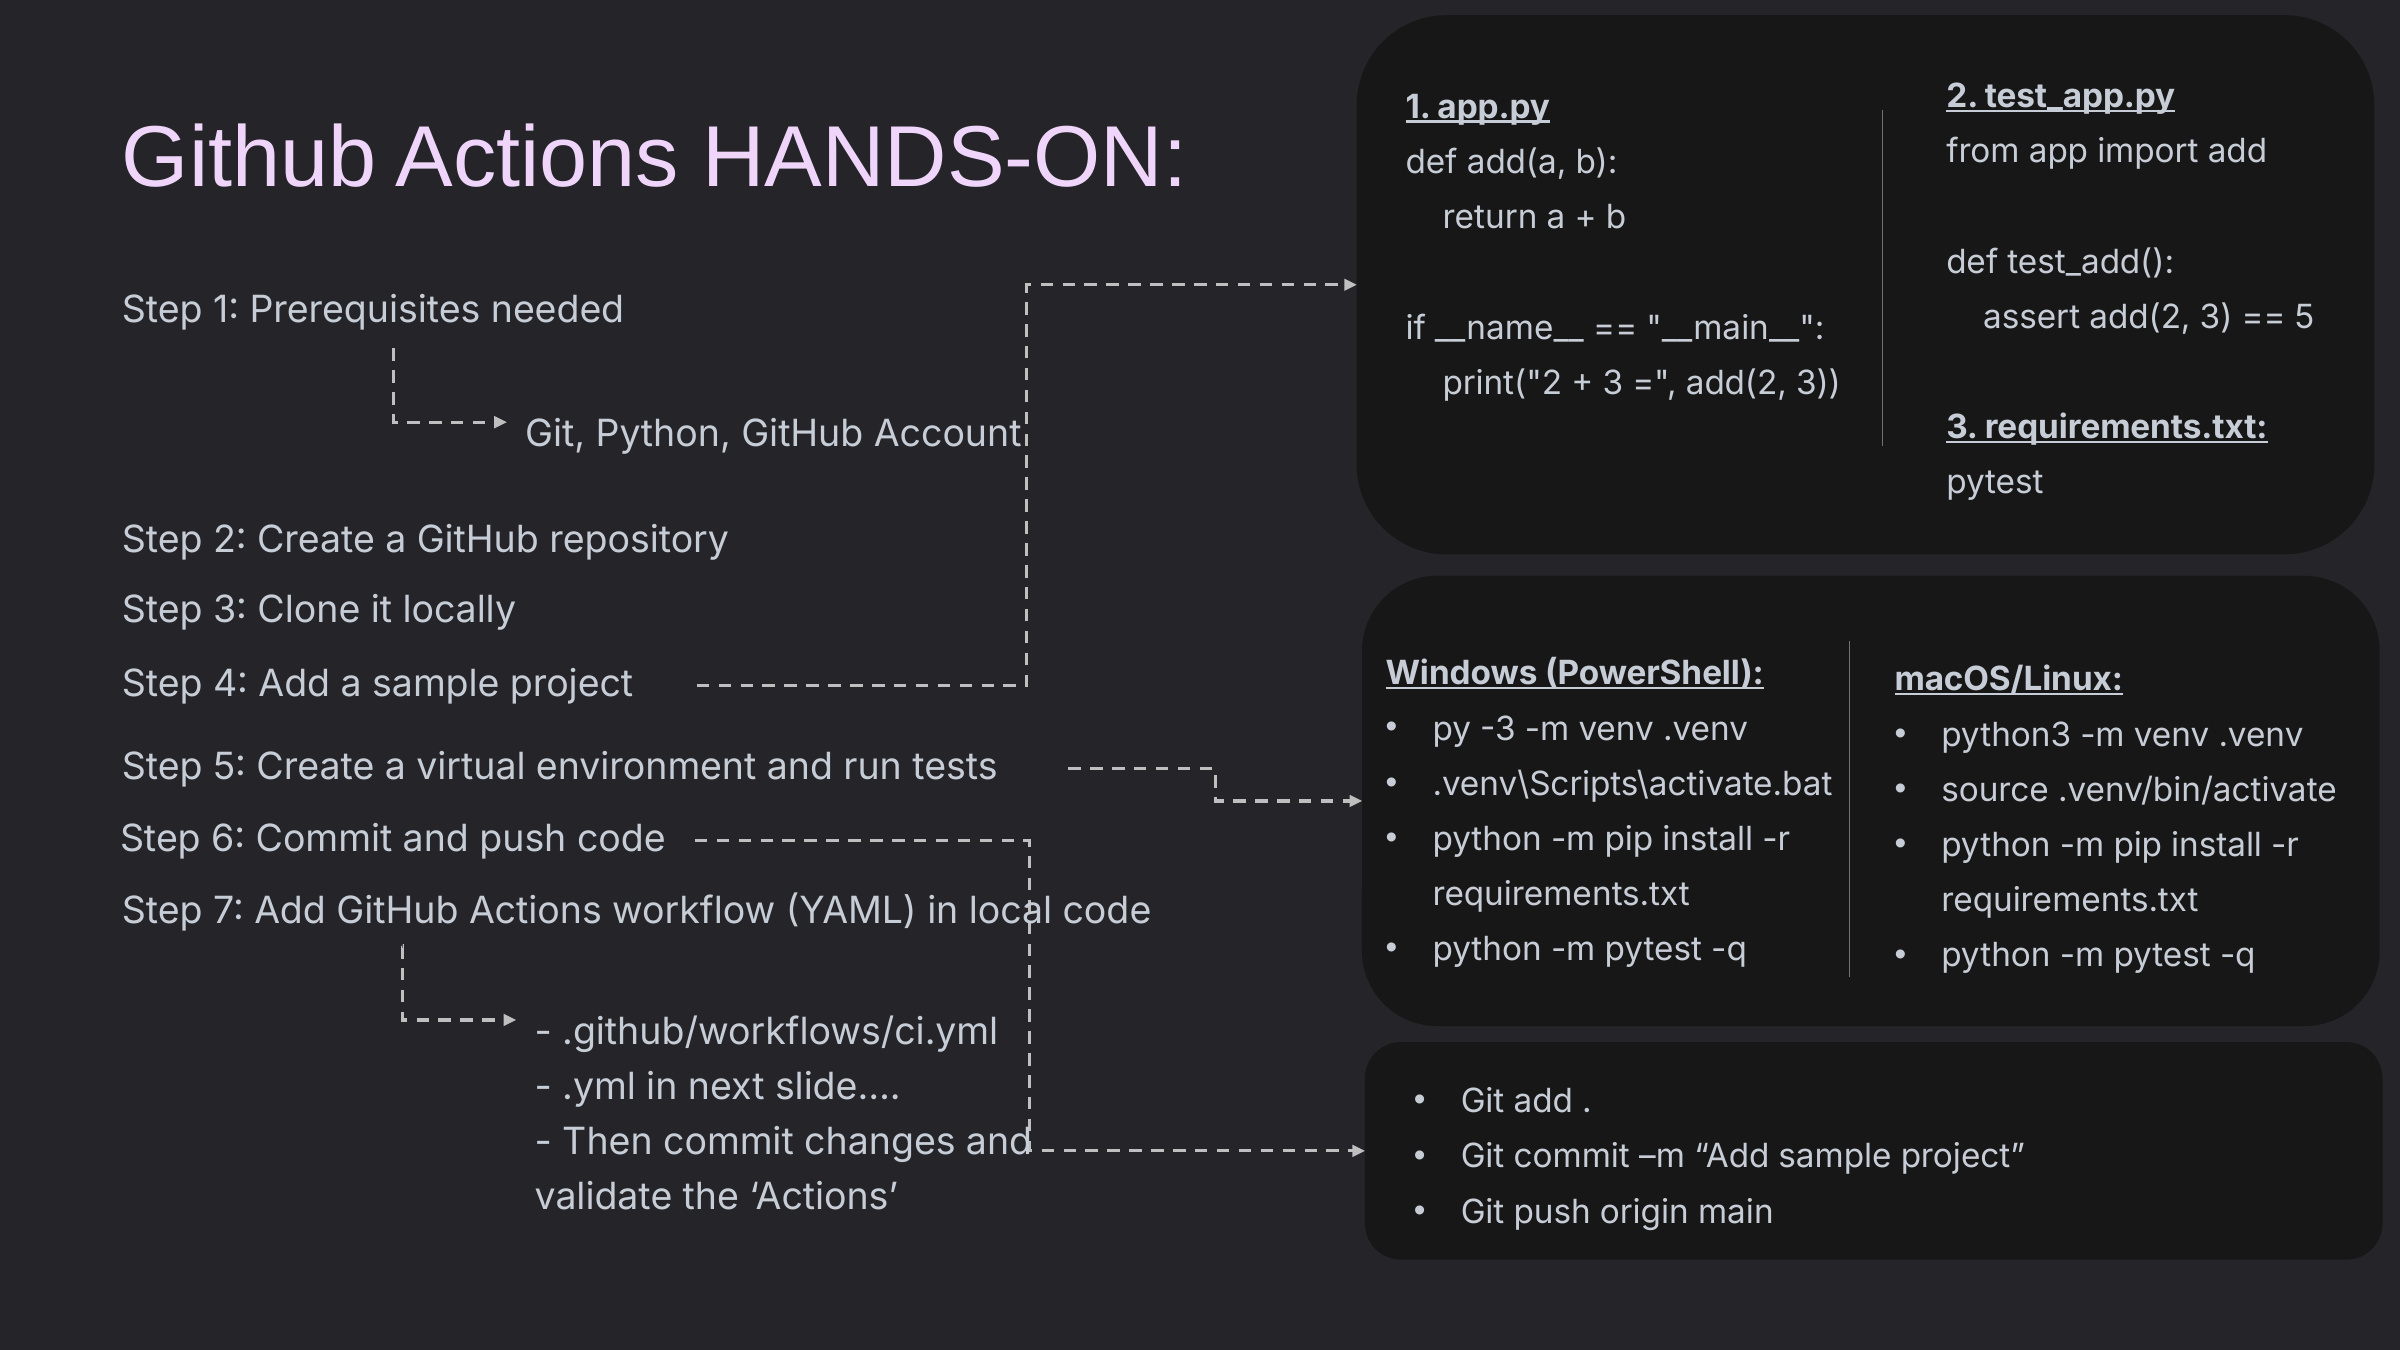

2. test_app.py
from app import add

def test_add():
    assert add(2, 3) == 5
3. requirements.txt:
pytest

1. app.py
def add(a, b):
    return a + b

if __name__ == "__main__":
    print("2 + 3 =", add(2, 3))
Github Actions HANDS-ON:
Step 1: Prerequisites needed
Git, Python, GitHub Account
Step 2: Create a GitHub repository
Step 3: Clone it locally

Windows (PowerShell):
py -3 -m venv .venv
.venv\Scripts\activate.bat
python -m pip install -r requirements.txt
python -m pytest -q
macOS/Linux:
python3 -m venv .venv
source .venv/bin/activate
python -m pip install -r requirements.txt
python -m pytest -q

Step 4: Add a sample project
Step 5: Create a virtual environment and run tests
Step 6: Commit and push code
Step 7: Add GitHub Actions workflow (YAML) in local code
- .github/workflows/ci.yml
- .yml in next slide….
- Then commit changes and validate the ‘Actions’

Git add .
Git commit –m “Add sample project”
Git push origin main